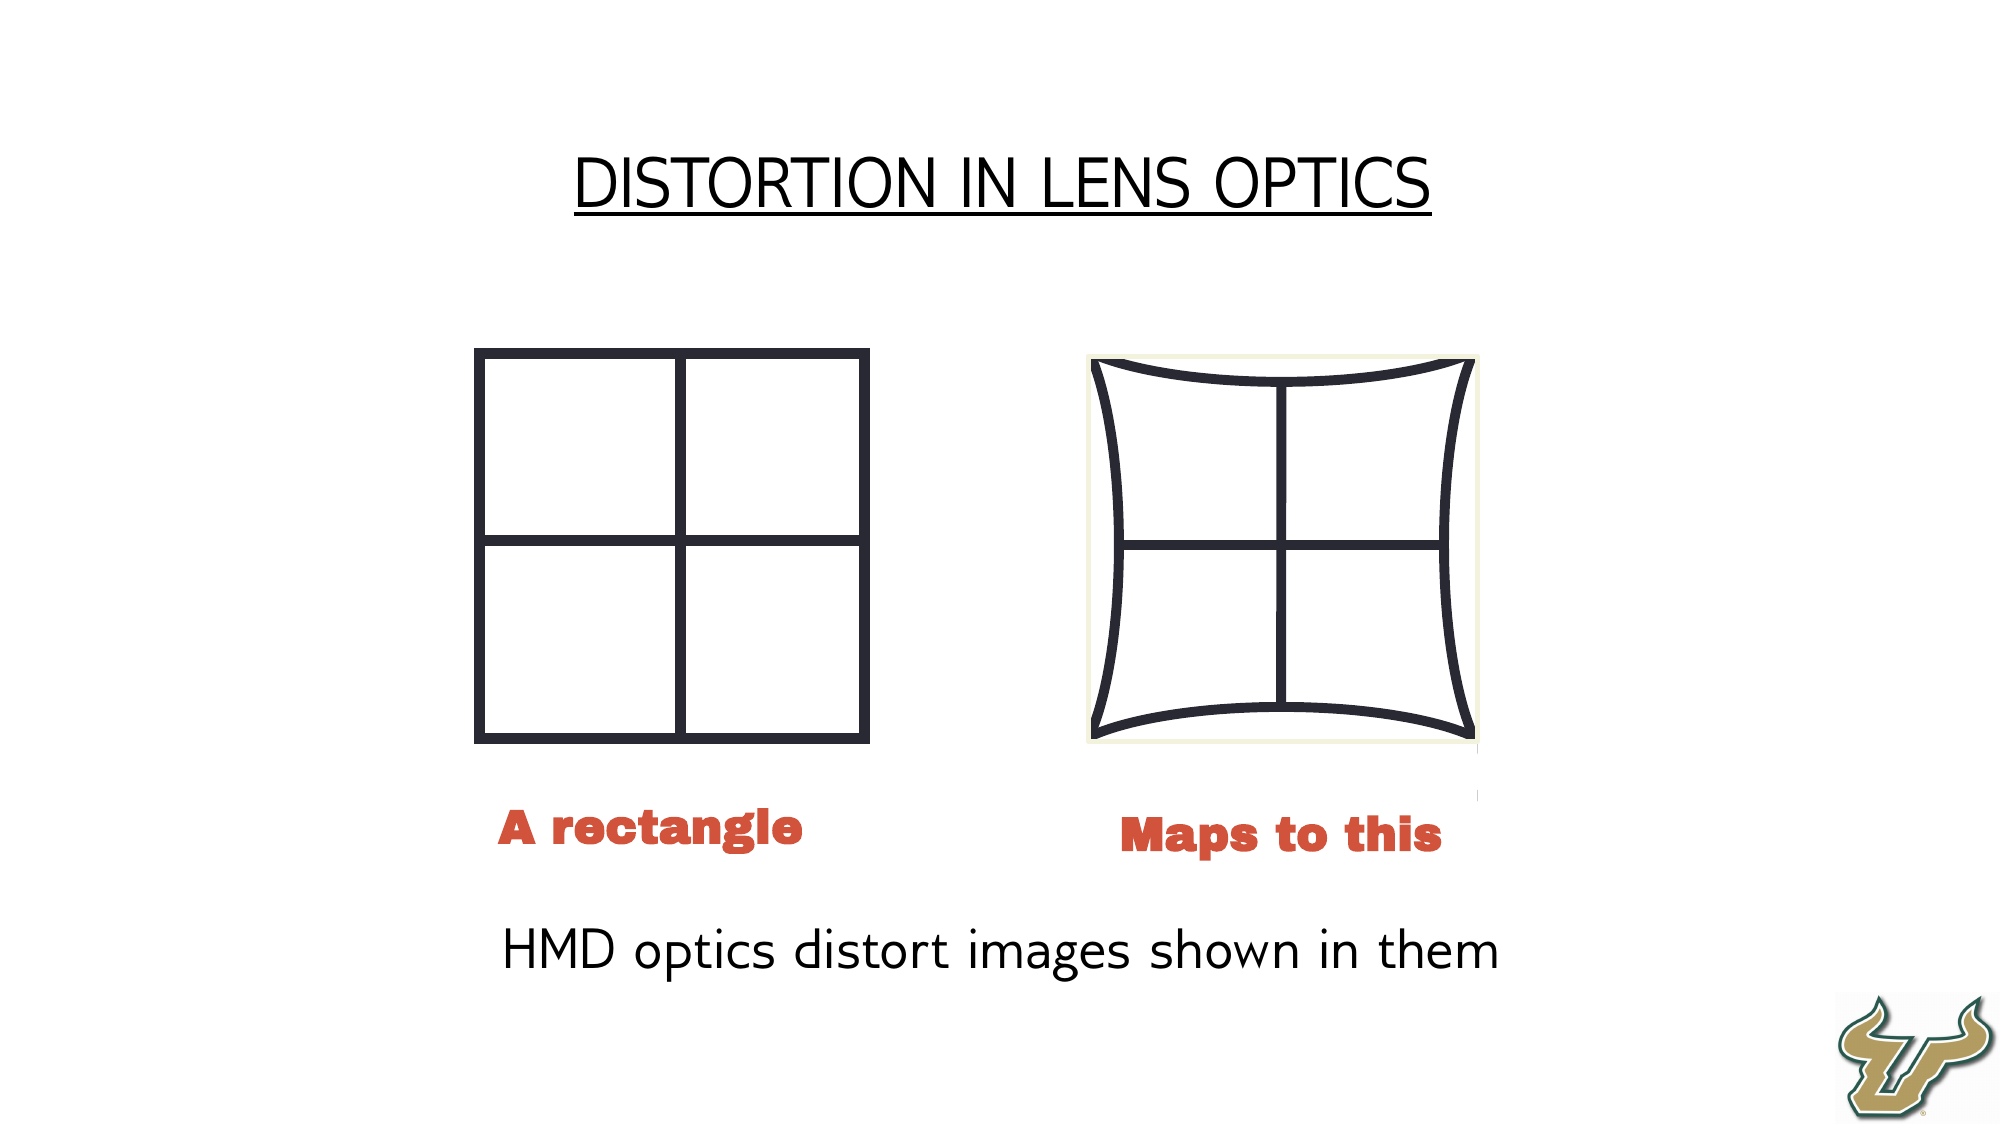

Distortion in Lens Optics

HMD optics distort images shown in them

|  |  |
| --- | --- |
|  |  |

A rectangle
Maps to this